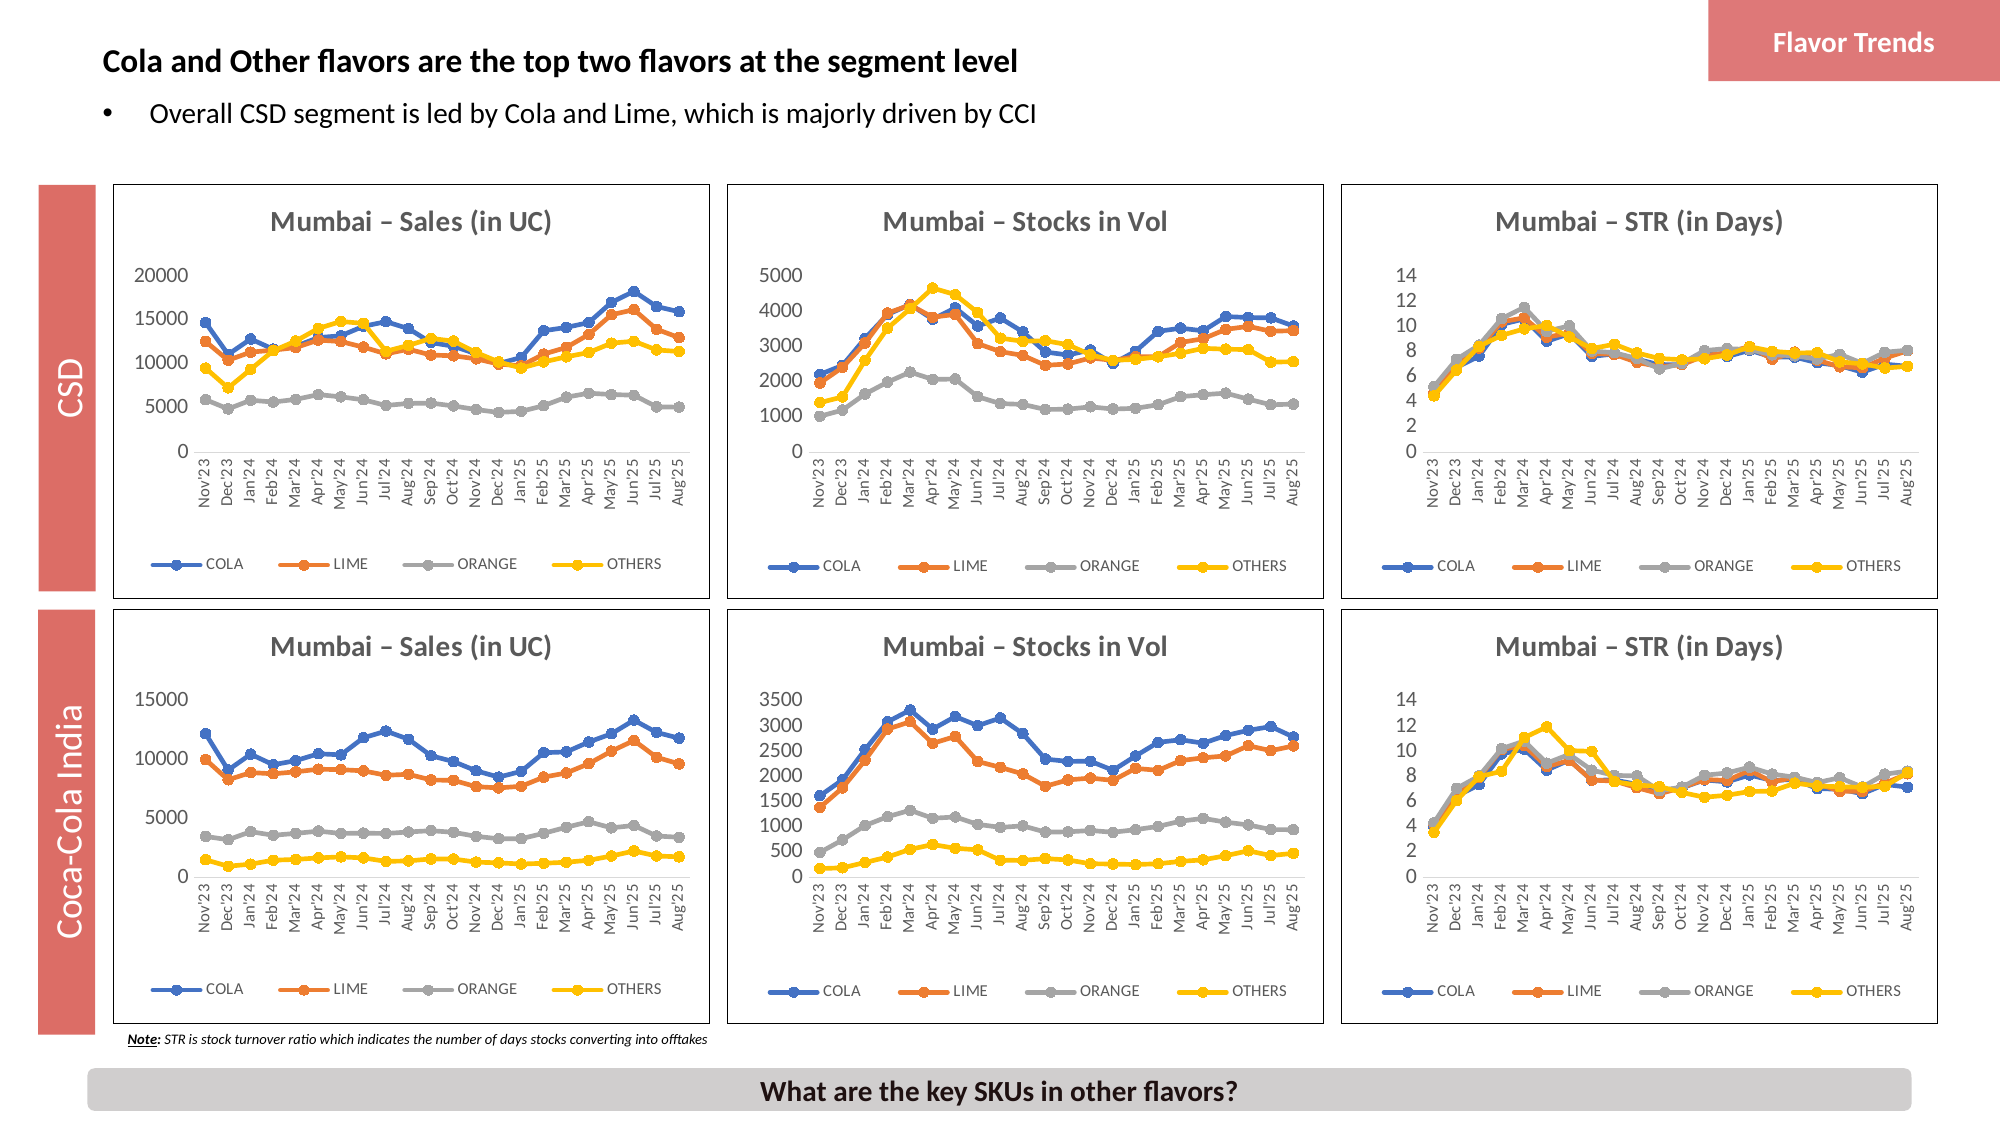

Flavor Trends
# Cola and Other flavors are the top two flavors at the segment level
Overall CSD segment is led by Cola and Lime, which is majorly driven by CCI
CSD

### Chart: Mumbai – Sales (in UC)

| Category | COLA | LIME | ORANGE | OTHERS |
|---|---|---|---|---|
|  Nov'23 | 14753.482758029224 | 12611.87738371542 | 5998.217356806574 | 9585.21957556398 |
|  Dec'23 | 11140.30967795011 | 10480.59127131966 | 4952.396450863865 | 7341.573740632641 |
|  Jan'24 | 12894.711691341128 | 11399.329520087469 | 5935.092227117511 | 9448.517566052798 |
|  Feb'24 | 11738.610852151289 | 11627.127632544147 | 5730.879381361082 | 11559.687380115984 |
|  Mar'24 | 12071.653222554547 | 11920.65317172474 | 6031.300387598642 | 12663.823158134284 |
|  Apr'24 | 13058.421378500836 | 12774.18102189958 | 6574.063416142177 | 14097.993587679508 |
|  May'24 | 13259.158453126036 | 12604.034972958787 | 6322.439694399717 | 14882.922474367924 |
|  Jun'24 | 14335.840582880799 | 11968.780223446884 | 5981.525028411606 | 14665.90223674644 |
|  Jul'24 | 14858.860832475988 | 11205.52116549031 | 5338.662335710637 | 11500.170150354157 |
|  Aug'24 | 14071.052400233822 | 11728.106510171634 | 5573.737786607369 | 12170.647243023566 |
|  Sep'24 | 12483.291124792117 | 11069.911928325622 | 5608.663066887215 | 12954.253708059376 |
| Oct'24 | 12073.819094934395 | 10986.636264839892 | 5286.055346656672 | 12656.38237154666 |
| Nov'24 | 11206.547375394868 | 10645.933165672528 | 4877.189299412492 | 11359.3966015097 |
| Dec'24 | 10107.879132579566 | 10046.830563817266 | 4550.172005333246 | 10292.36233500873 |
| Jan'25 | 10797.552495202446 | 9851.32046826898 | 4679.79879650982 | 9588.664824277941 |
| Feb'25 | 13831.157804901166 | 11178.718630625992 | 5320.244105402743 | 10295.048870278015 |
| Mar'25 | 14208.818523983255 | 11939.914493756969 | 6288.392443758878 | 10870.680531674083 |
| Apr'25 | 14757.322707379424 | 13413.112104907115 | 6733.470513714142 | 11360.436368403261 |
| May'25 | 17048.01855861833 | 15648.153814538871 | 6578.671832268334 | 12419.260233981175 |
| Jun'25 | 18308.439022214647 | 16221.533821158435 | 6509.760705569186 | 12643.426356187567 |
| Jul'25 | 16585.133459529698 | 14002.138769604173 | 5183.535320917798 | 11657.359966834552 |
| Aug'25 | 15987.212146724161 | 13050.918369096855 | 5145.9367628231685 | 11469.676926150494 |

### Chart: Mumbai – Stocks in Vol

| Category | COLA | LIME | ORANGE | OTHERS |
|---|---|---|---|---|
|  Nov'23 | 2218.662146887233 | 1974.8314100994685 | 1030.3988483977694 | 1415.758797382196 |
|  Dec'23 | 2472.5377444283263 | 2418.089708473533 | 1202.9823797886988 | 1578.0188032053627 |
|  Jan'24 | 3240.0936655616797 | 3107.831208418983 | 1660.6621279456813 | 2615.974768594032 |
|  Feb'24 | 3919.1115094580573 | 3960.6206849135483 | 2000.8278361088655 | 3532.322439571541 |
|  Mar'24 | 4204.544647315185 | 4187.496661743389 | 2283.4644334373397 | 4081.597180836029 |
|  Apr'24 | 3785.385085701836 | 3841.7156194152253 | 2075.9811662650663 | 4669.442968625368 |
|  May'24 | 4107.722012192439 | 3923.4113372854895 | 2087.8655858487 | 4483.372751545607 |
|  Jun'24 | 3591.074690869332 | 3091.000843699259 | 1583.904491506546 | 3972.347044706024 |
|  Jul'24 | 3818.981103205506 | 2865.7512704195055 | 1388.7057606923536 | 3247.0997451887456 |
|  Aug'24 | 3426.035930973103 | 2757.1384364946634 | 1366.015941009693 | 3158.9917329276677 |
|  Sep'24 | 2853.1372571477646 | 2476.0739949961207 | 1221.7563825774855 | 3175.206853733242 |
| Oct'24 | 2769.400835593248 | 2514.8789566292503 | 1229.160265184169 | 3061.77780387958 |
| Nov'24 | 2911.423597181425 | 2686.1433466200833 | 1296.8233730367326 | 2774.96349318193 |
| Dec'24 | 2525.8545768890035 | 2617.818612222468 | 1232.9981472549775 | 2617.851136497479 |
| Jan'25 | 2877.829279520468 | 2721.579151113673 | 1254.9204947852331 | 2644.110696792475 |
| Feb'25 | 3440.7469433565534 | 2720.3890547700807 | 1354.9695791079137 | 2717.957628087632 |
| Mar'25 | 3531.6341029007485 | 3125.4438522849637 | 1585.413444755666 | 2818.968451253358 |
| Apr'25 | 3455.855537425441 | 3230.852446812508 | 1640.6132408961664 | 2958.8498215462796 |
| May'25 | 3860.8884776432487 | 3495.4343148547387 | 1685.347315980232 | 2934.4495982007943 |
| Jun'25 | 3833.2034616349965 | 3583.165017436645 | 1515.1100535574476 | 2922.3803888961293 |
| Jul'25 | 3822.8846492987695 | 3443.402133540898 | 1355.4717133468769 | 2566.380179233177 |
| Aug'25 | 3592.9499025475034 | 3460.566450396149 | 1372.953824918005 | 2578.4672177783636 |

### Chart: Mumbai – STR (in Days)

| Category | COLA | LIME | ORANGE | OTHERS |
|---|---|---|---|---|
|  Nov'23 | 4.5866590682280295 | 4.775843926757995 | 5.2394174813404355 | 4.504919577454364 |
|  Dec'23 | 6.76932718973934 | 7.036982380017605 | 7.40872887451391 | 6.55575700770883 |
|  Jan'24 | 7.663828332508689 | 8.315300622702908 | 8.53401985413502 | 8.444417855429759 |
|  Feb'24 | 10.182883012649183 | 10.389404391824938 | 10.64849649423732 | 9.31996090069445 |
|  Mar'24 | 10.623119251264903 | 10.714064602275009 | 11.547371336874876 | 9.830263140995992 |
|  Apr'24 | 8.841363114839277 | 9.172590101180534 | 9.631398659102192 | 10.102005626356316 |
|  May'24 | 9.448979874158722 | 9.494106136958491 | 10.072045515086792 | 9.187904402354173 |
|  Jun'24 | 7.640136442526268 | 7.876786437112557 | 8.076382989536386 | 8.26110681141509 |
|  Jul'24 | 7.839021104039683 | 7.800209598191442 | 7.93373377780387 | 8.611745820578738 |
|  Aug'24 | 7.4261748817695485 | 7.1701874671887325 | 7.474963443903855 | 7.916526206896921 |
|  Sep'24 | 6.9709730769782 | 6.822119031872411 | 6.643930866272278 | 7.475830813674226 |
| Oct'24 | 6.995858130840494 | 6.981555257514472 | 7.092129315639586 | 7.378429339197921 |
| Nov'24 | 7.923798181498754 | 7.695649671753037 | 8.109817037937187 | 7.450781895475023 |
| Dec'24 | 7.621634923077487 | 7.947129909837855 | 8.26483997686206 | 7.757641740962414 |
| Jan'25 | 8.129045268765664 | 8.426095199758821 | 8.17878647250712 | 8.41049069188247 |
| Feb'25 | 7.587418439777162 | 7.4223056248300265 | 7.767796240932625 | 8.052191757535013 |
| Mar'25 | 7.580844245188964 | 7.983812408751722 | 7.689582114589468 | 7.909213918366044 |
| Apr'25 | 7.142460457191788 | 7.346617165134318 | 7.431339269314184 | 7.943789888930623 |
| May'25 | 6.90737742707284 | 6.812991990404404 | 7.813597402026548 | 7.206605792850309 |
| Jun'25 | 6.38572766569617 | 6.737126971881699 | 7.098702813141527 | 7.0497189092821655 |
| Jul'25 | 7.0302709404256305 | 7.500551651507896 | 7.975616002894283 | 6.714607397327082 |
| Aug'25 | 6.854539179312341 | 8.087344794601348 | 8.137506073243232 | 6.856622958832953 |
Coca-Cola India

### Chart: Mumbai – Sales (in UC)

| Category | COLA | LIME | ORANGE | OTHERS |
|---|---|---|---|---|
|  Nov'23 | 12246.83543915463 | 10049.683374408089 | 3495.2795656024073 | 1507.354013960334 |
|  Dec'23 | 9150.632400206236 | 8321.860972882887 | 3212.9819439697535 | 958.7929633533864 |
|  Jan'24 | 10501.252744456693 | 8938.877634958251 | 3900.327332946268 | 1131.4825571489096 |
|  Feb'24 | 9601.897114360714 | 8834.88131614562 | 3594.8490633672673 | 1468.841940245649 |
|  Mar'24 | 9952.476474858886 | 8997.107994830241 | 3756.003827489902 | 1534.287712755317 |
|  Apr'24 | 10537.594161689203 | 9222.715698042832 | 3946.438374297044 | 1667.9864384436394 |
|  May'24 | 10446.020859091976 | 9186.397501495901 | 3747.4200247431463 | 1754.4783045911065 |
|  Jun'24 | 11902.334748164038 | 9081.596816752055 | 3774.729754646497 | 1666.7138139984788 |
|  Jul'24 | 12466.345403280298 | 8708.255052704772 | 3743.011268985157 | 1370.328480129657 |
|  Aug'24 | 11773.678577291847 | 8792.912456125367 | 3873.9600422666117 | 1409.2990945704194 |
|  Sep'24 | 10369.501696800477 | 8305.909795147682 | 3986.1949117804547 | 1582.1267266271043 |
| Oct'24 | 9872.891636596843 | 8276.736736013736 | 3845.298546923337 | 1569.740239554437 |
| Nov'24 | 9087.400411258297 | 7735.926807913826 | 3504.3103416214008 | 1304.7074567294742 |
| Dec'24 | 8549.599072096285 | 7629.380584599364 | 3296.872719254064 | 1243.8382941247937 |
| Jan'25 | 9041.102392970071 | 7772.809484573754 | 3302.007903079576 | 1145.3459865828193 |
| Feb'25 | 10629.248140241514 | 8550.869336048874 | 3762.13938958955 | 1210.815954541477 |
| Mar'25 | 10698.023344240964 | 8901.641640089574 | 4279.067799408854 | 1300.3758805969587 |
| Apr'25 | 11535.47840146252 | 9696.00205012701 | 4743.876314618728 | 1467.8839801991448 |
| May'25 | 12239.423202964766 | 10758.807114866451 | 4226.401565271914 | 1827.0350215865362 |
| Jun'25 | 13397.552276660845 | 11670.905006996514 | 4429.850693099352 | 2255.8231240215687 |
| Jul'25 | 12359.930033591741 | 10238.80508565901 | 3535.013830118002 | 1826.388349874187 |
| Aug'25 | 11862.985043736602 | 9677.063707444562 | 3421.5626420686453 | 1758.7819230495486 |

### Chart: Mumbai – Stocks in Vol

| Category | COLA | LIME | ORANGE | OTHERS |
|---|---|---|---|---|
|  Nov'23 | 1624.9216559715442 | 1392.2129207896878 | 498.28904384588225 | 176.79246100215812 |
|  Dec'23 | 1940.2673340739905 | 1781.6302053994373 | 745.7127930462315 | 192.3762204662811 |
|  Jan'24 | 2541.3645438344574 | 2330.198660191455 | 1031.4760408291152 | 297.22585078385754 |
|  Feb'24 | 3093.1499984145485 | 2949.1499174888613 | 1207.3779812817195 | 406.68716104466836 |
|  Mar'24 | 3328.441217456739 | 3094.20137549087 | 1336.058912760832 | 559.0746258093558 |
|  Apr'24 | 2949.1728284298074 | 2666.4867487755973 | 1175.7534665097749 | 654.6559288568852 |
|  May'24 | 3198.4470344946126 | 2802.4212317310153 | 1202.622118851176 | 580.2319110500848 |
|  Jun'24 | 3017.6102604246157 | 2305.5524547396026 | 1055.9794680066818 | 548.0370932700455 |
|  Jul'24 | 3169.2858266337284 | 2189.13051732853 | 996.0382015909248 | 342.4046710432109 |
|  Aug'24 | 2858.014211567201 | 2057.6756749229994 | 1025.408354573472 | 339.7635627094011 |
|  Sep'24 | 2352.9063027133006 | 1813.1420460190811 | 901.2480034673728 | 375.23899907317934 |
| Oct'24 | 2307.038012978766 | 1938.4683788366474 | 906.4424891877197 | 347.8091180172641 |
| Nov'24 | 2310.6165372480327 | 1976.3080920863772 | 933.9206673620457 | 272.96312999574445 |
| Dec'24 | 2130.018281190831 | 1928.9899835706194 | 898.25221464054 | 266.7107539199164 |
| Jan'25 | 2415.5318889600344 | 2169.3699574697484 | 950.097335991607 | 256.6468067837349 |
| Feb'25 | 2686.1044495432284 | 2129.5116777952658 | 1013.7719727491676 | 272.6363522853404 |
| Mar'25 | 2737.1500222083127 | 2322.7509614814367 | 1118.17712047425 | 319.7330258731206 |
| Apr'25 | 2669.0938056837185 | 2379.020407679376 | 1174.4549974714882 | 350.16682425208415 |
| May'25 | 2820.7731026713536 | 2416.2485967591783 | 1099.085974465539 | 432.0440133668981 |
| Jun'25 | 2924.241009057413 | 2619.878707073173 | 1043.8298991729753 | 530.2995808510939 |
| Jul'25 | 2999.3231910067475 | 2520.1883153607455 | 952.0088636000132 | 434.7148049188593 |
| Aug'25 | 2791.601989463472 | 2614.4817216561632 | 948.3088462981626 | 480.66927023610026 |

### Chart: Mumbai – STR (in Days)

| Category | COLA | LIME | ORANGE | OTHERS |
|---|---|---|---|---|
|  Nov'23 | 4.046768714527048 | 4.225256906323824 | 4.348097355892071 | 3.577241982060173 |
|  Dec'23 | 6.467110807327697 | 6.529755957441606 | 7.078857144092363 | 6.119647252833427 |
|  Jan'24 | 7.381178272074926 | 7.950781075455603 | 8.06599461013018 | 8.011955987859384 |
|  Feb'24 | 9.825253679353223 | 10.181129690902536 | 10.243831599037629 | 8.44471966111476 |
|  Mar'24 | 10.200220758006866 | 10.48927522118203 | 10.849242628817565 | 11.113806064811211 |
|  Apr'24 | 8.536082324572073 | 8.818210221411732 | 9.086796074684871 | 11.970724323613666 |
|  May'24 | 9.33873633491533 | 9.304392451325725 | 9.78806068782614 | 10.086800868792743 |
|  Jun'24 | 7.732694037793527 | 7.743060090472829 | 8.532365458628712 | 10.028795108283447 |
|  Jul'24 | 7.753933858345806 | 7.667262887274062 | 8.116236624839201 | 7.621050440278238 |
|  Aug'24 | 7.403755154393734 | 7.1374653618246695 | 8.073122715068655 | 7.353150727593068 |
|  Sep'24 | 6.920645208525151 | 6.6580102321709225 | 6.895815361290799 | 7.23380073107723 |
| Oct'24 | 7.127056792057208 | 7.143308702481803 | 7.189687766206264 | 6.757919452034709 |
| Nov'24 | 7.755111604717634 | 7.7918778583803245 | 8.12844114182049 | 6.381028499476444 |
| Dec'24 | 7.598667145498248 | 7.711529638155208 | 8.309903014009937 | 6.539980343892917 |
| Jan'25 | 8.148754367671604 | 8.51246693156995 | 8.775862928952439 | 6.834378169218737 |
| Feb'25 | 7.707618133487944 | 7.595731336805494 | 8.218739915488085 | 6.867607511706299 |
| Mar'25 | 7.80359819669816 | 7.958521269394861 | 7.970054173756278 | 7.499260355900658 |
| Apr'25 | 7.057129166227928 | 7.483509394809842 | 7.5509720421029485 | 7.275839428562758 |
| May'25 | 7.029218469268741 | 6.84979119100693 | 7.931598950901448 | 7.212419166572752 |
| Jun'25 | 6.657137731914142 | 6.846624192196686 | 7.186881484373705 | 7.169949205558247 |
| Jul'25 | 7.401284398623917 | 7.507296308058919 | 8.213905725746805 | 7.259574093833084 |
| Aug'25 | 7.177271181302722 | 8.240277724860663 | 8.45327788434326 | 8.33554891033983 |
Note: STR is stock turnover ratio which indicates the number of days stocks converting into offtakes
What are the key SKUs in other flavors?